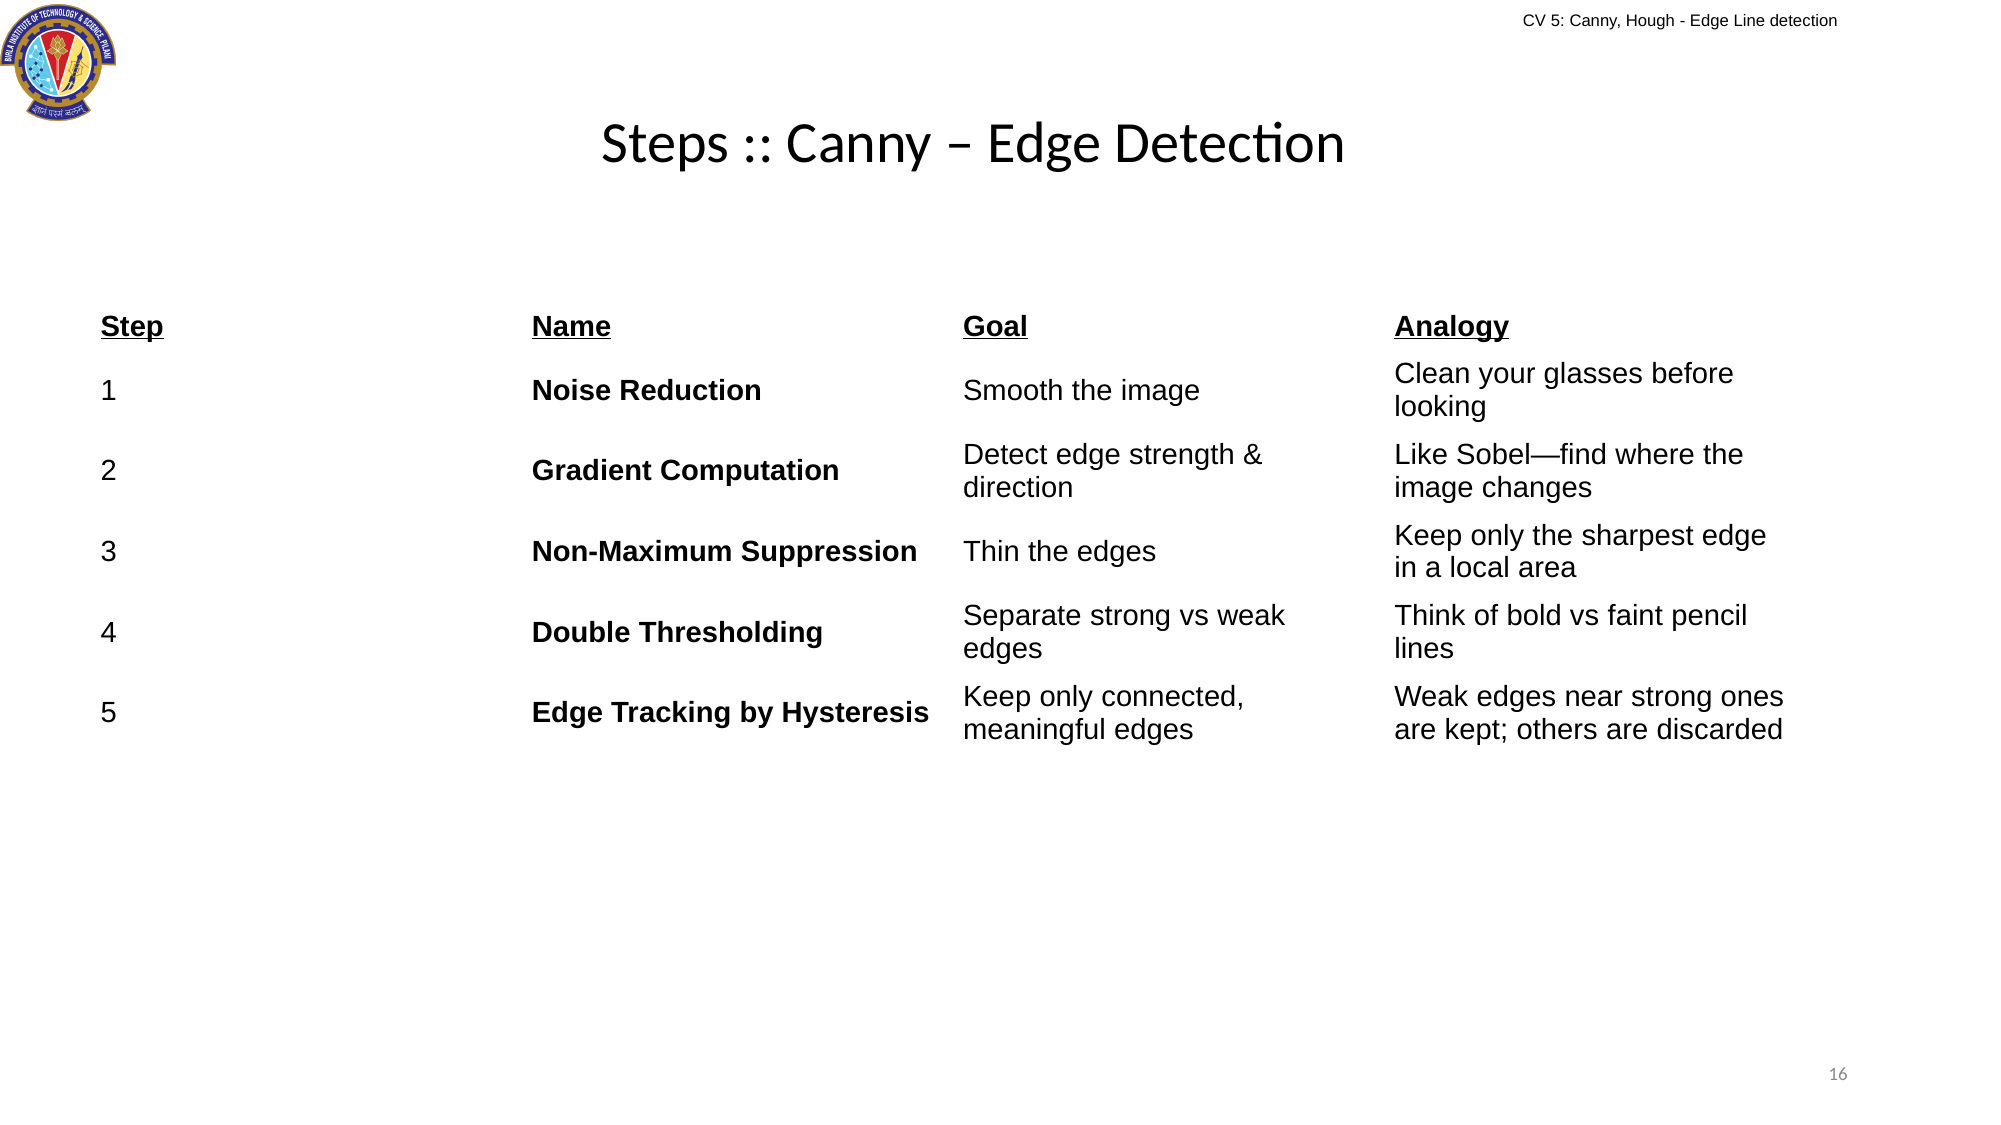

# Steps :: Canny – Edge Detection
| Step | Name | Goal | Analogy |
| --- | --- | --- | --- |
| 1 | Noise Reduction | Smooth the image | Clean your glasses before looking |
| 2 | Gradient Computation | Detect edge strength & direction | Like Sobel—find where the image changes |
| 3 | Non-Maximum Suppression | Thin the edges | Keep only the sharpest edge in a local area |
| 4 | Double Thresholding | Separate strong vs weak edges | Think of bold vs faint pencil lines |
| 5 | Edge Tracking by Hysteresis | Keep only connected, meaningful edges | Weak edges near strong ones are kept; others are discarded |
16